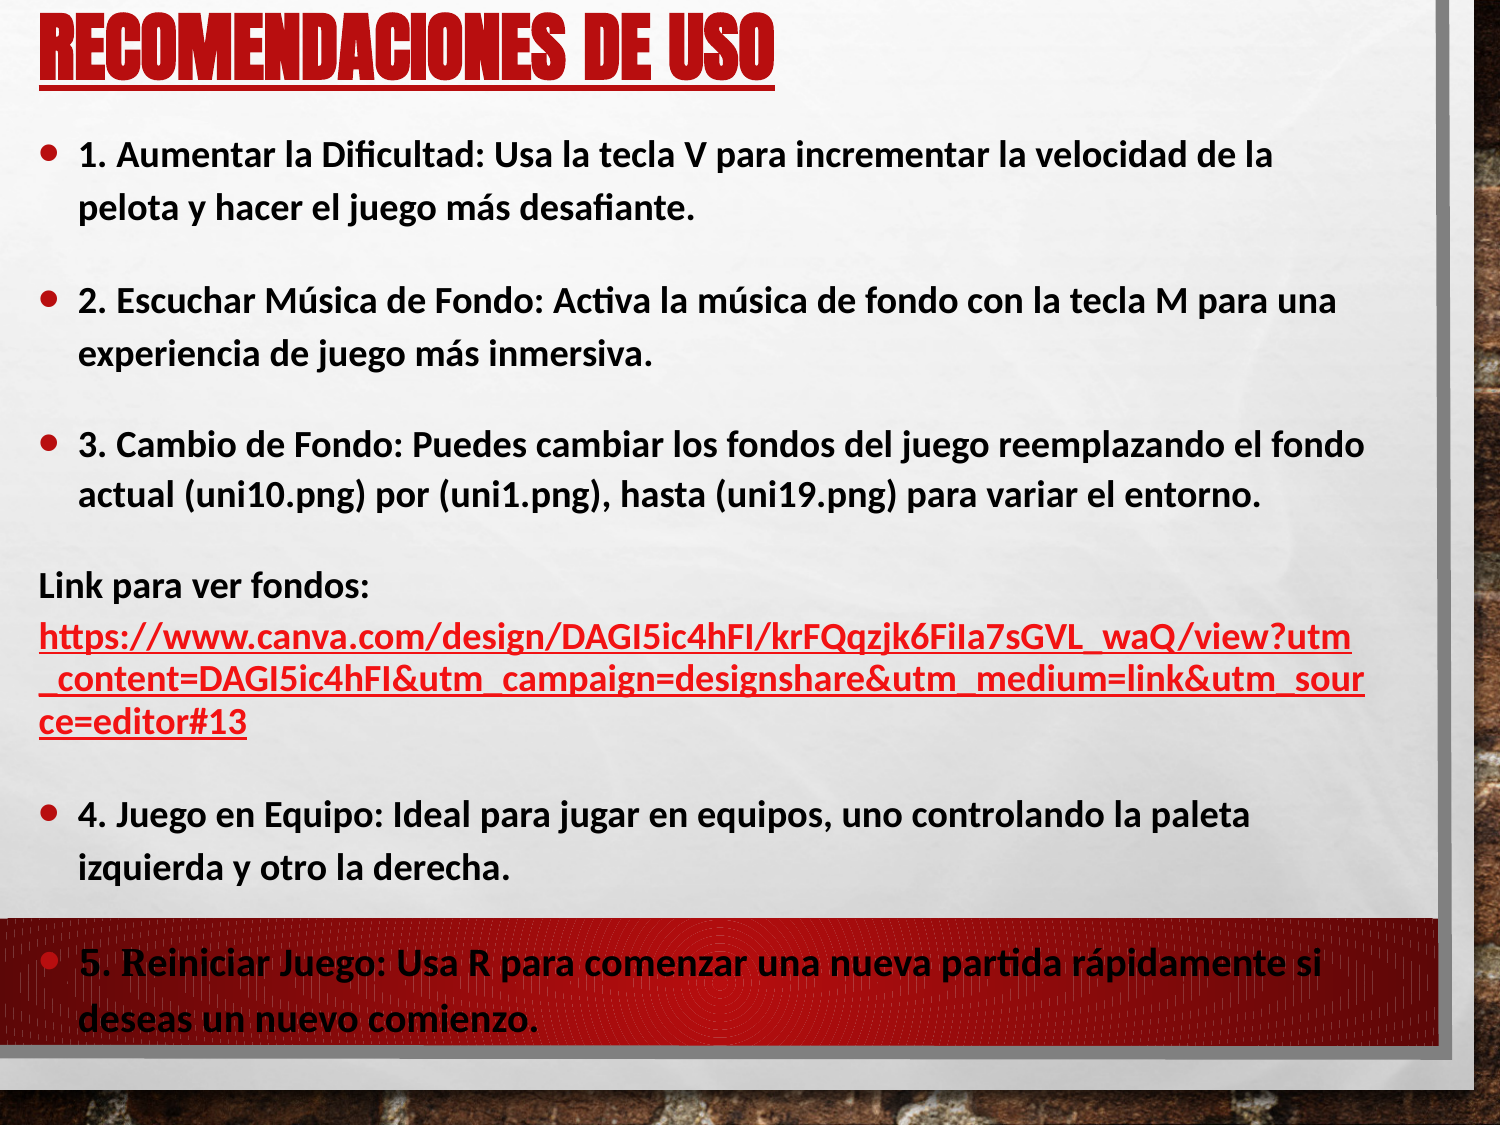

Recomendaciones de Uso
1. Aumentar la Dificultad: Usa la tecla V para incrementar la velocidad de la pelota y hacer el juego más desafiante.
2. Escuchar Música de Fondo: Activa la música de fondo con la tecla M para una experiencia de juego más inmersiva.
3. Cambio de Fondo: Puedes cambiar los fondos del juego reemplazando el fondo actual (uni10.png) por (uni1.png), hasta (uni19.png) para variar el entorno.
Link para ver fondos: https://www.canva.com/design/DAGI5ic4hFI/krFQqzjk6FiIa7sGVL_waQ/view?utm_content=DAGI5ic4hFI&utm_campaign=designshare&utm_medium=link&utm_source=editor#13
4. Juego en Equipo: Ideal para jugar en equipos, uno controlando la paleta izquierda y otro la derecha.
5. Reiniciar Juego: Usa R para comenzar una nueva partida rápidamente si deseas un nuevo comienzo.